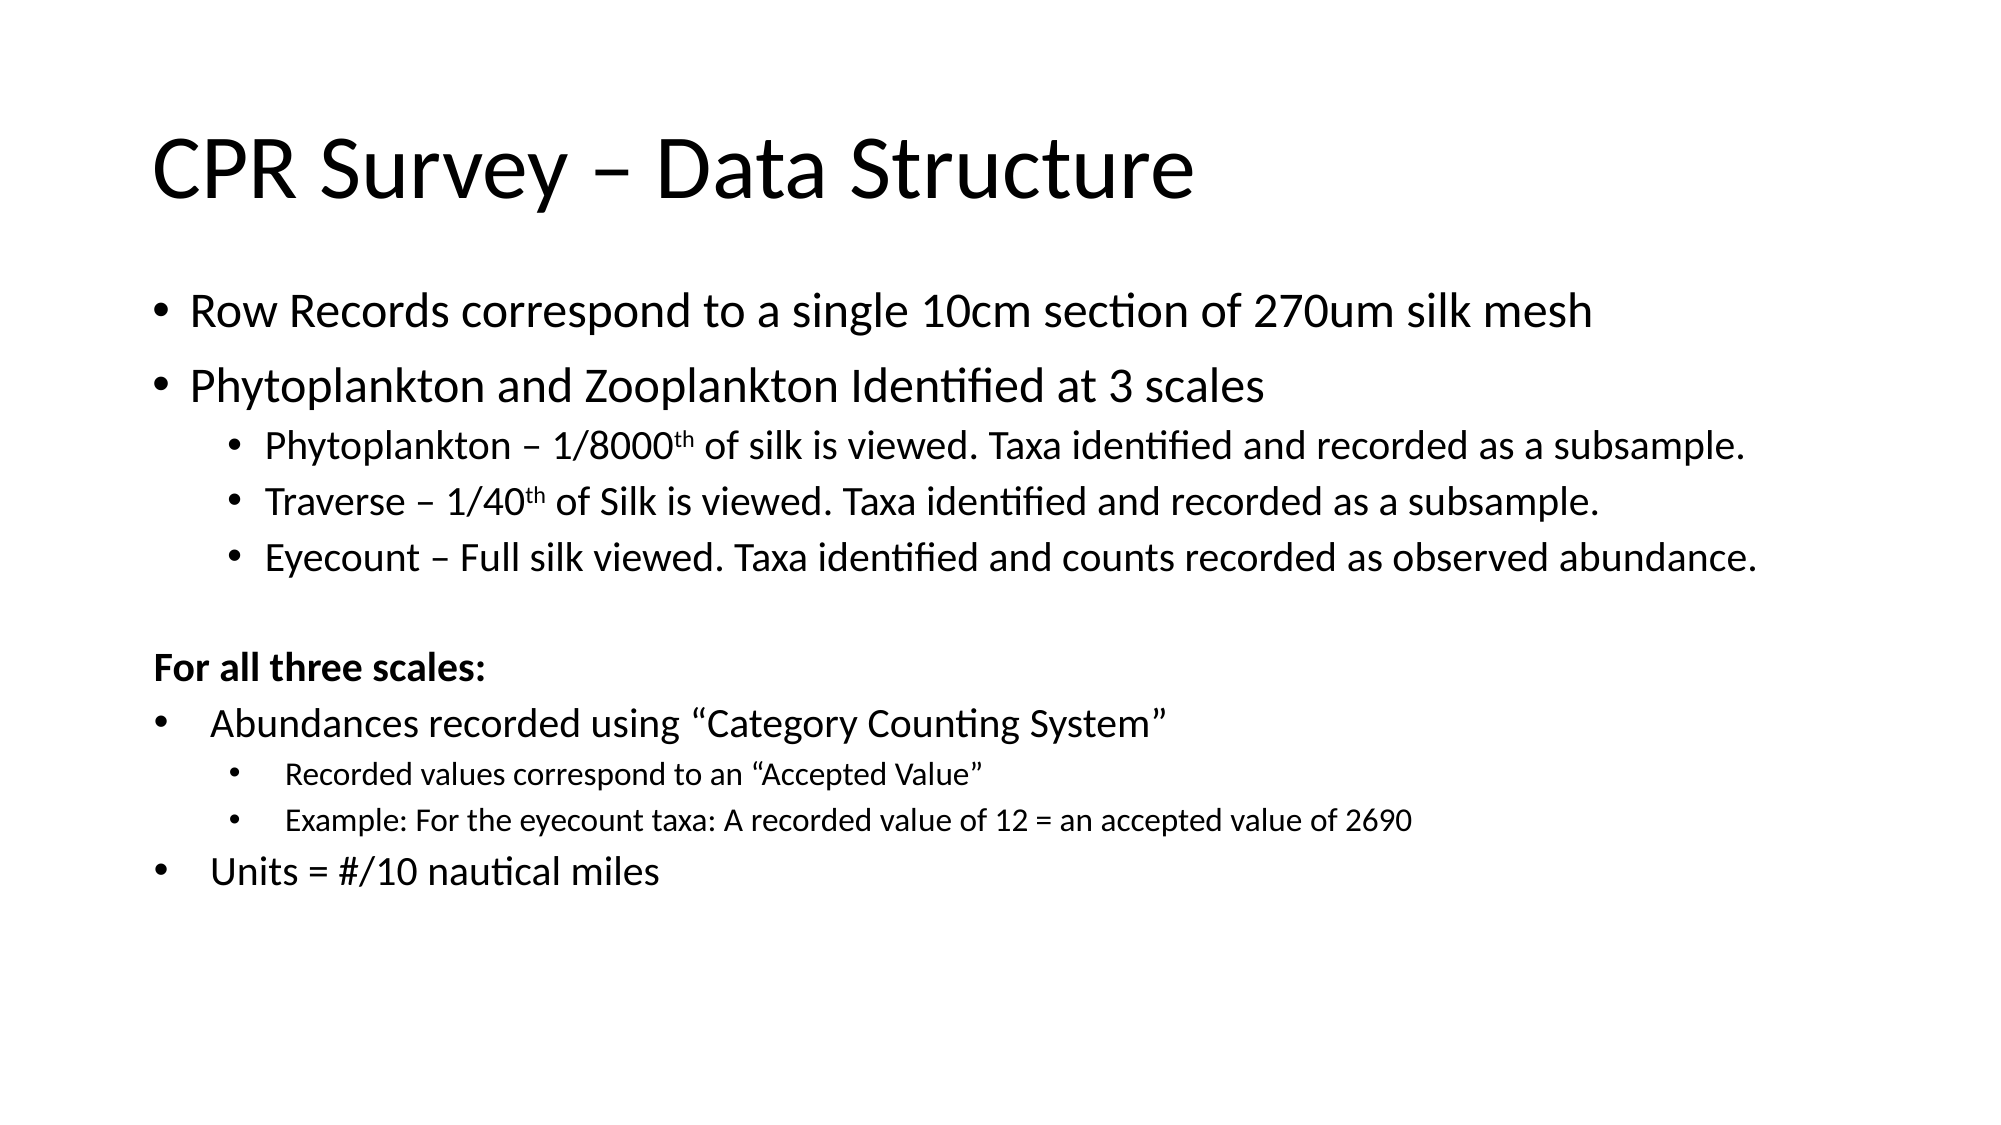

# CPR Survey – Data Structure
Row Records correspond to a single 10cm section of 270um silk mesh
Phytoplankton and Zooplankton Identified at 3 scales
Phytoplankton – 1/8000th of silk is viewed. Taxa identified and recorded as a subsample.
Traverse – 1/40th of Silk is viewed. Taxa identified and recorded as a subsample.
Eyecount – Full silk viewed. Taxa identified and counts recorded as observed abundance.

For all three scales:
Abundances recorded using “Category Counting System”
Recorded values correspond to an “Accepted Value”
Example: For the eyecount taxa: A recorded value of 12 = an accepted value of 2690
Units = #/10 nautical miles